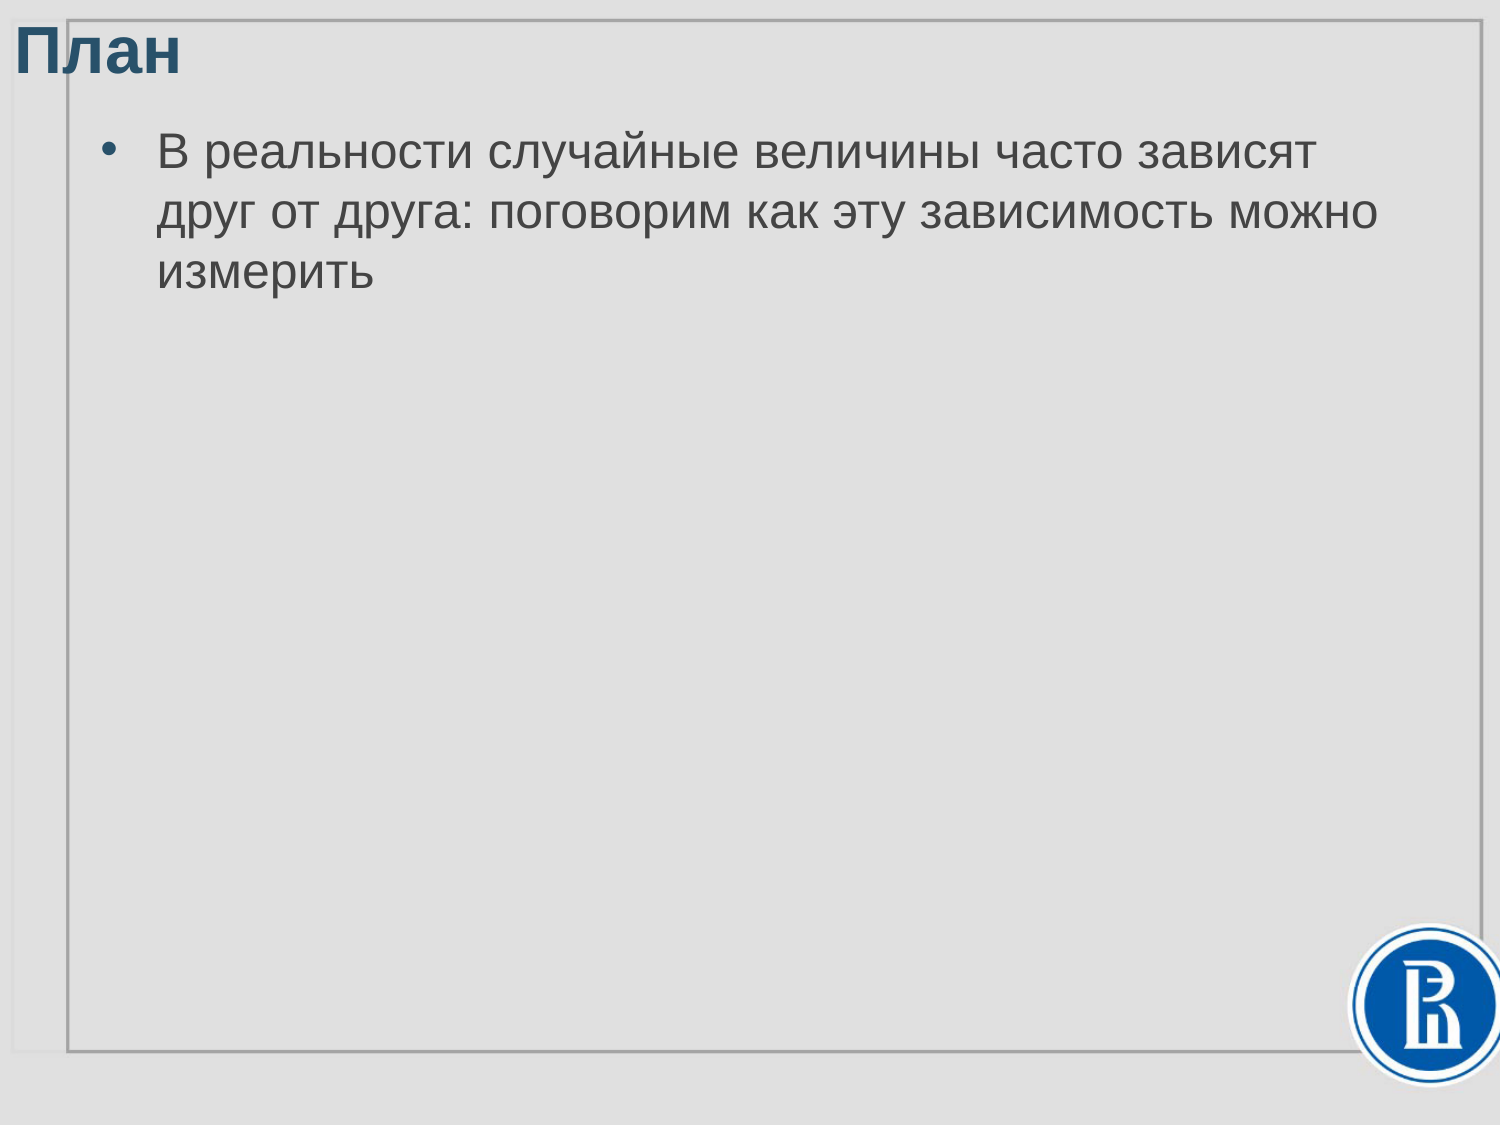

План
В реальности случайные величины часто зависят друг от друга: поговорим как эту зависимость можно измерить